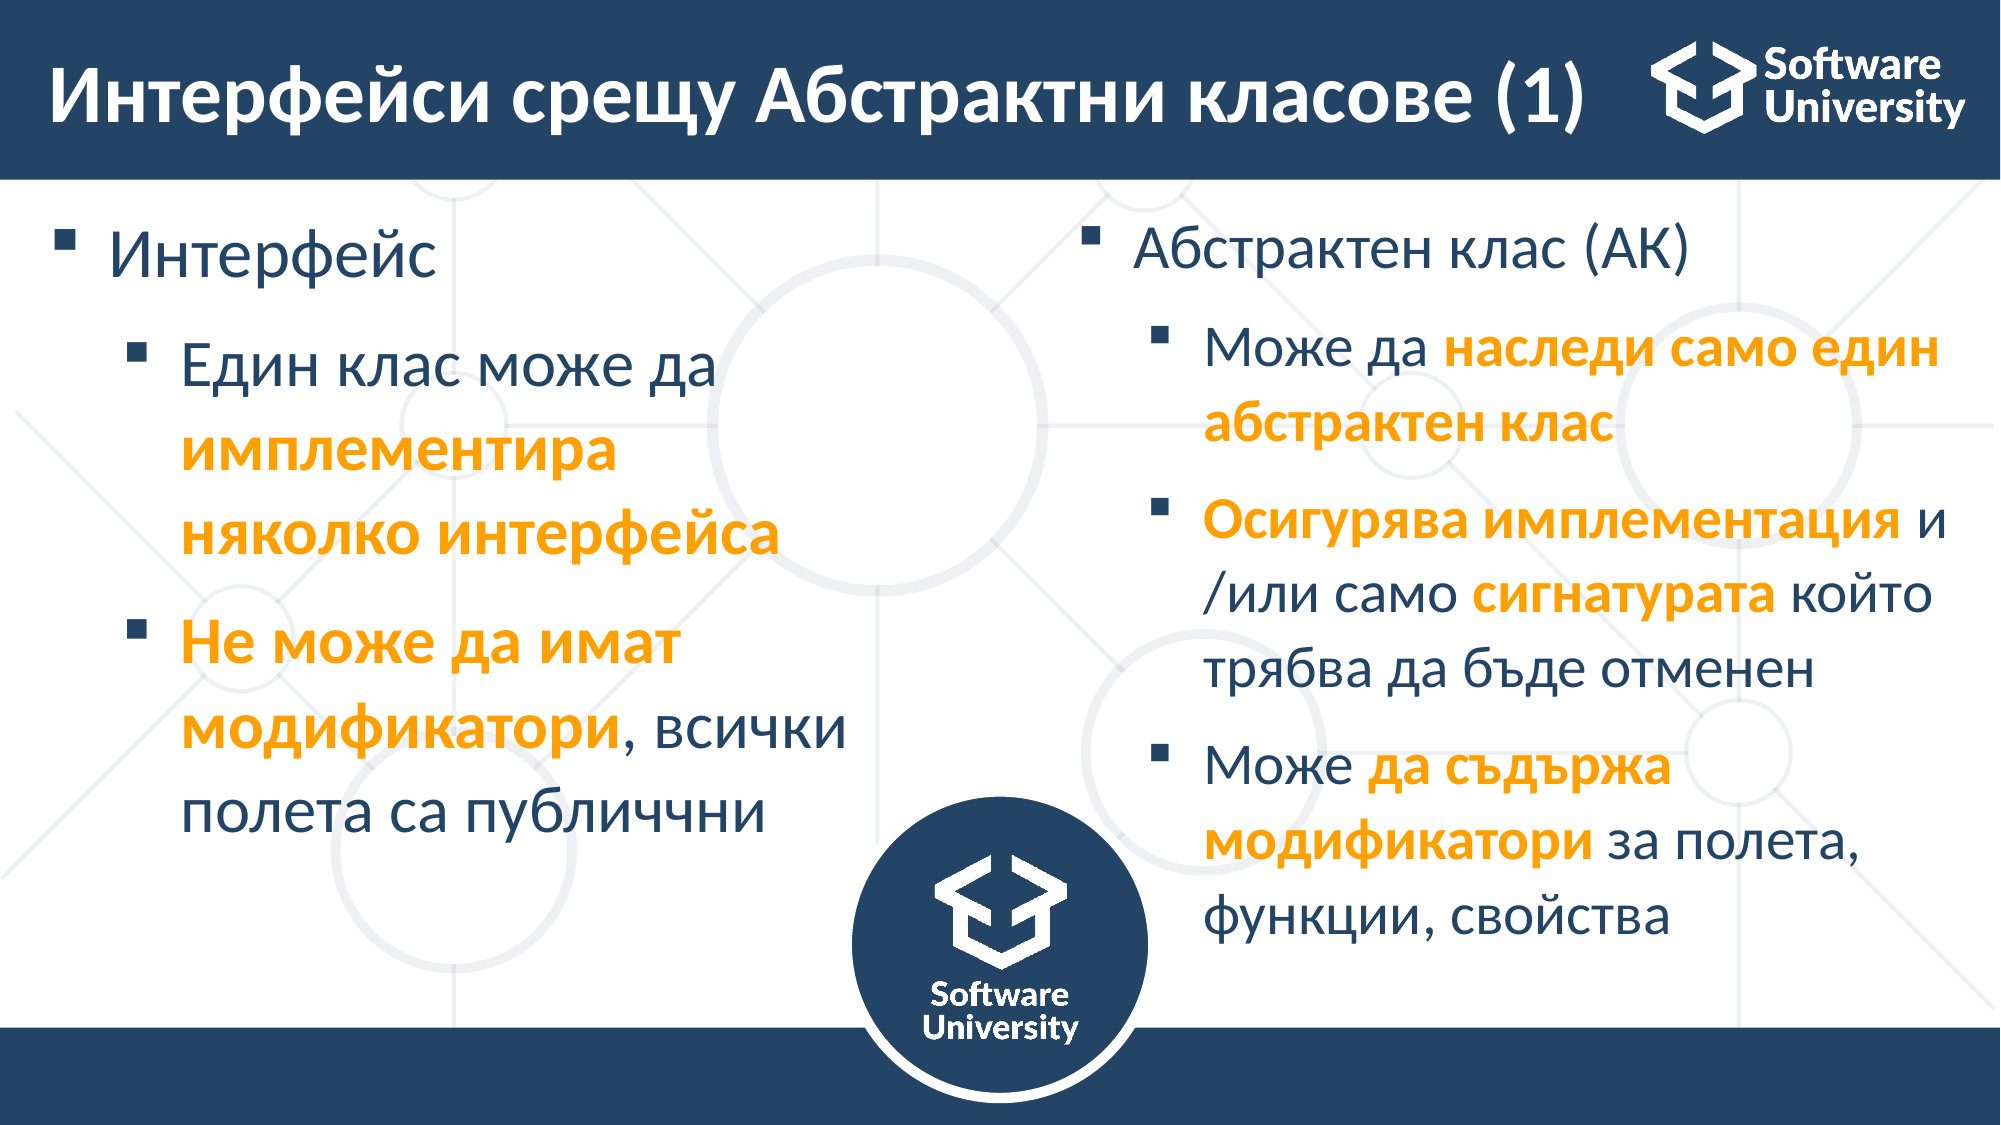

# Интерфейси срещу Абстрактни класове (1)
Интерфейс
Един клас може да имплементира
няколко интерфейса
Не може да имат модификатори, всички полета са публиччни
Абстрактен клас (AК)
Може да наследи само един абстрактен клас
Осигурява имплементация и /или само сигнатурата който трябва да бъде отменен
Може да съдържа модификатори за полета, функции, свойства
103